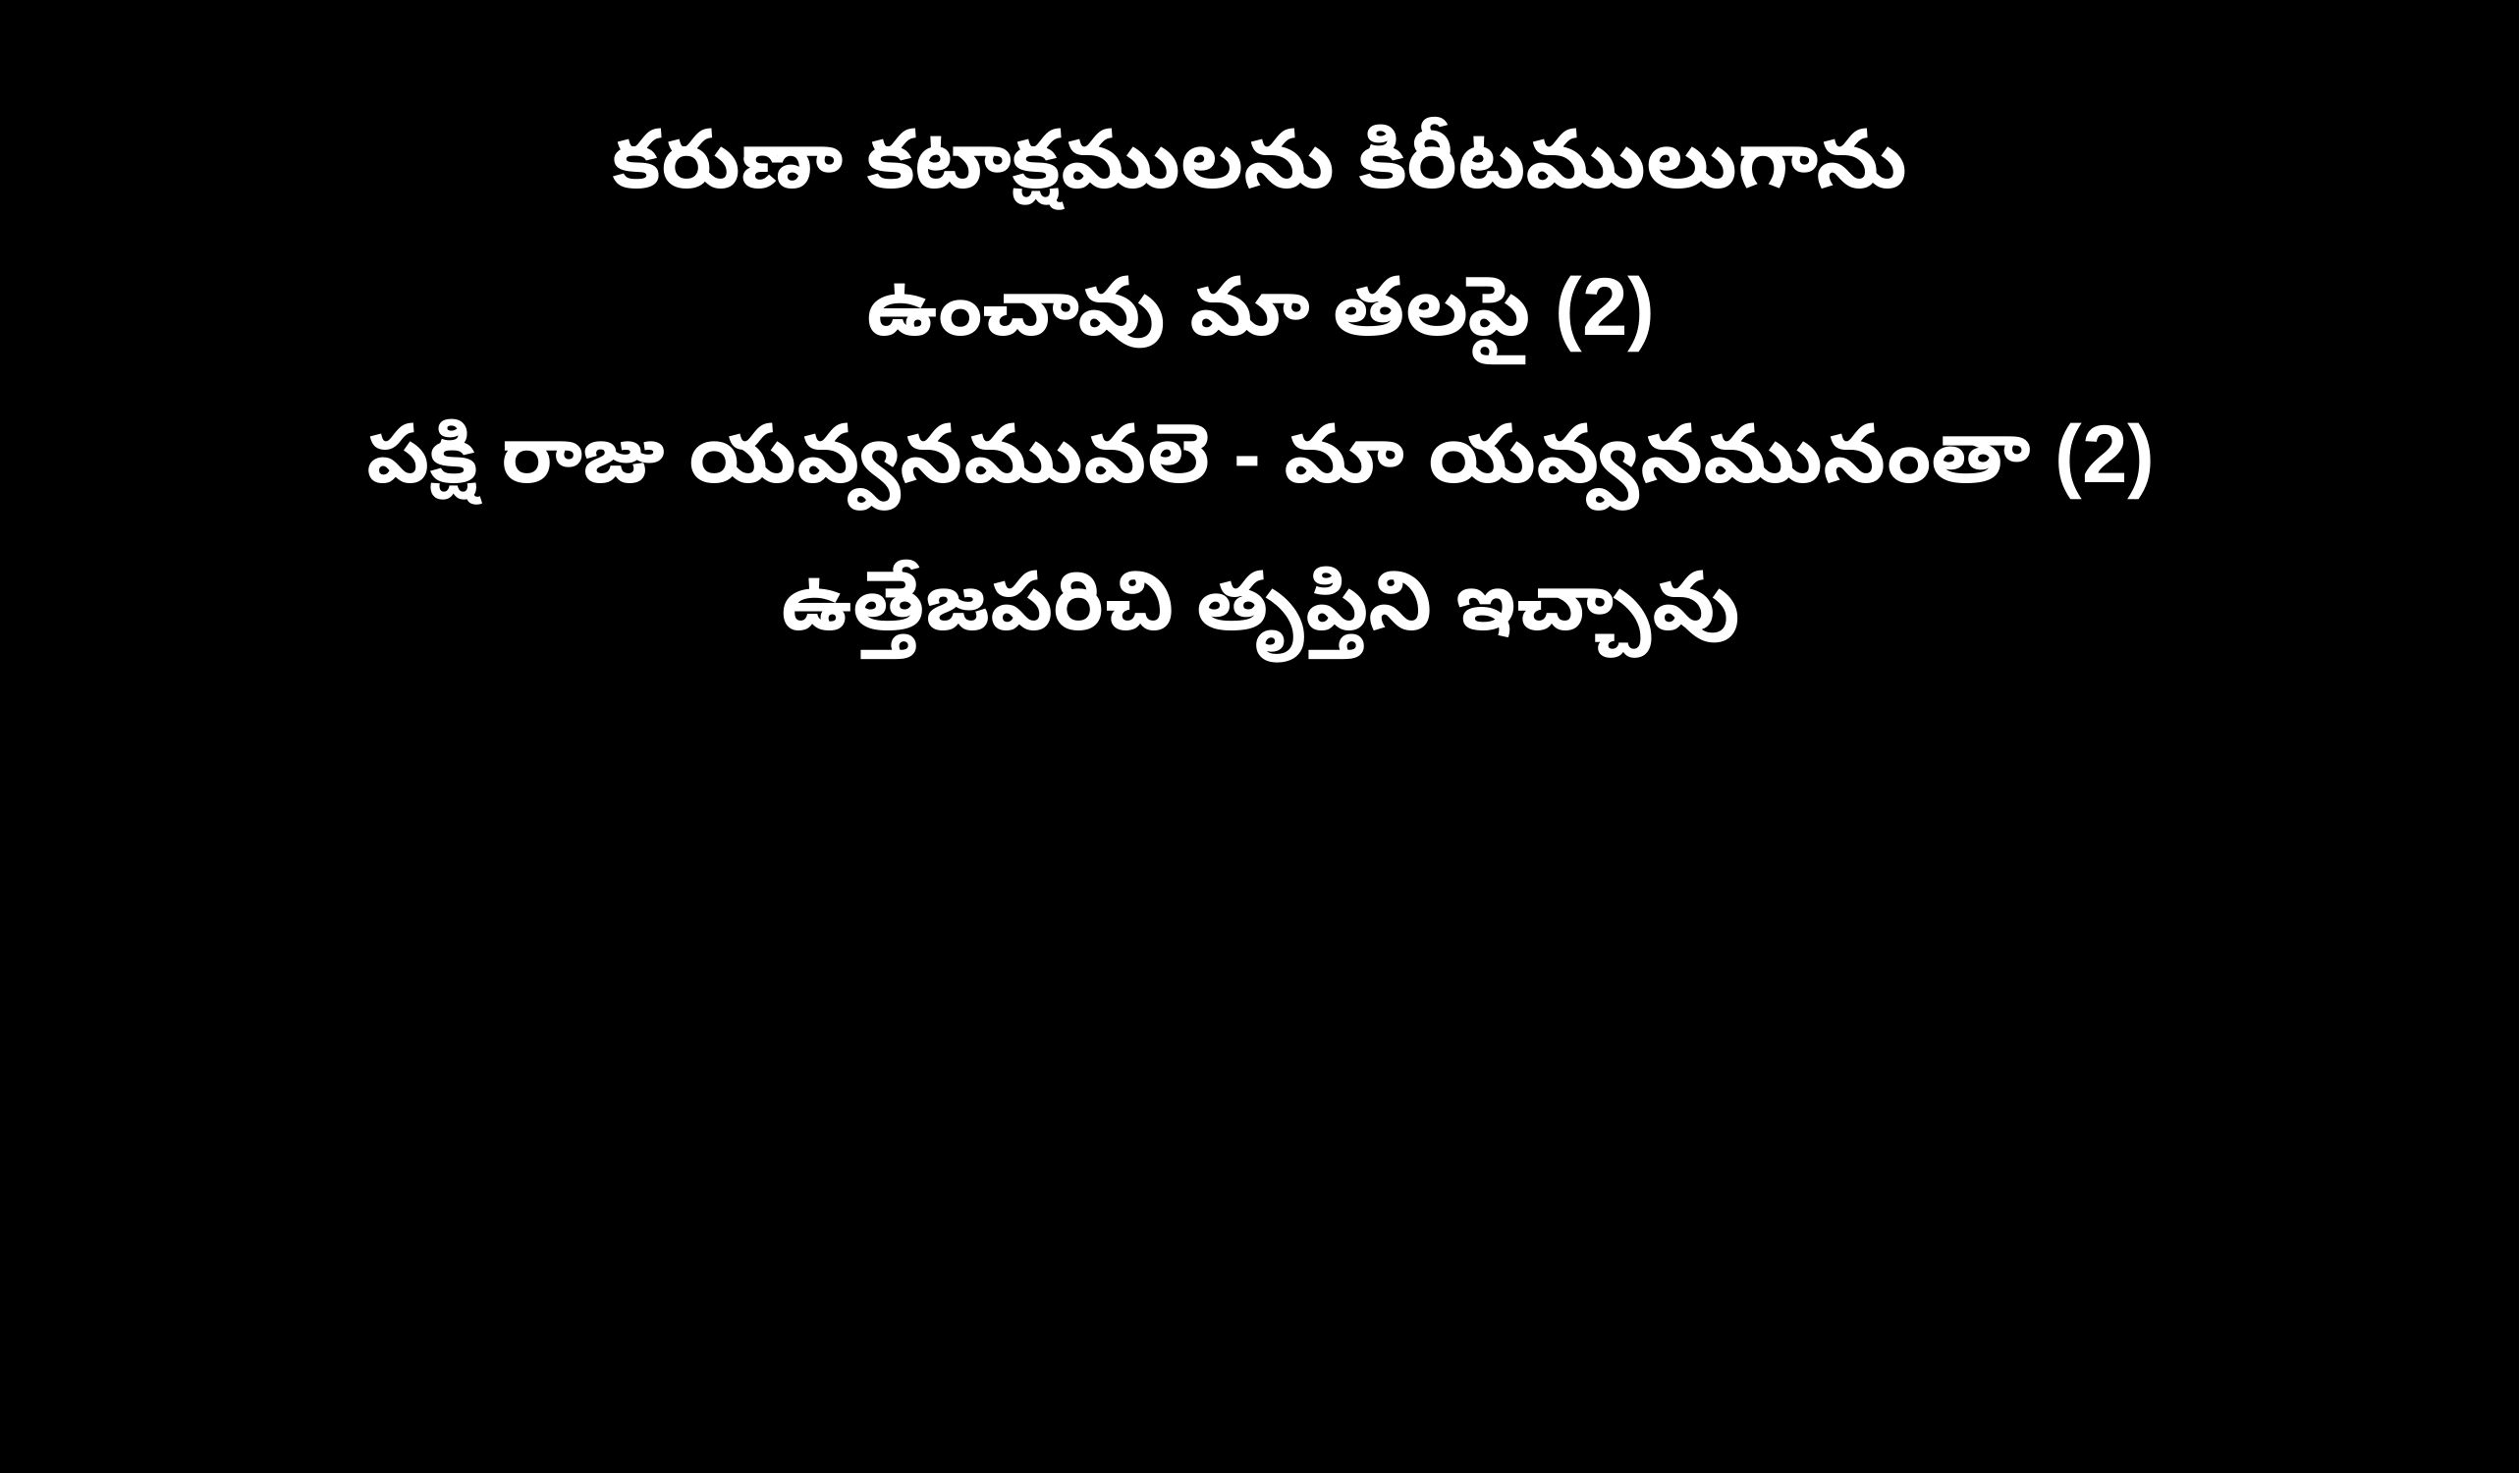

కరుణా కటాక్షములను కిరీటములుగాను
ఉంచావు మా తలపై (2)
పక్షి రాజు యవ్వనమువలె - మా యవ్వనమునంతా (2)
ఉత్తేజపరిచి తృప్తిని ఇచ్చావు